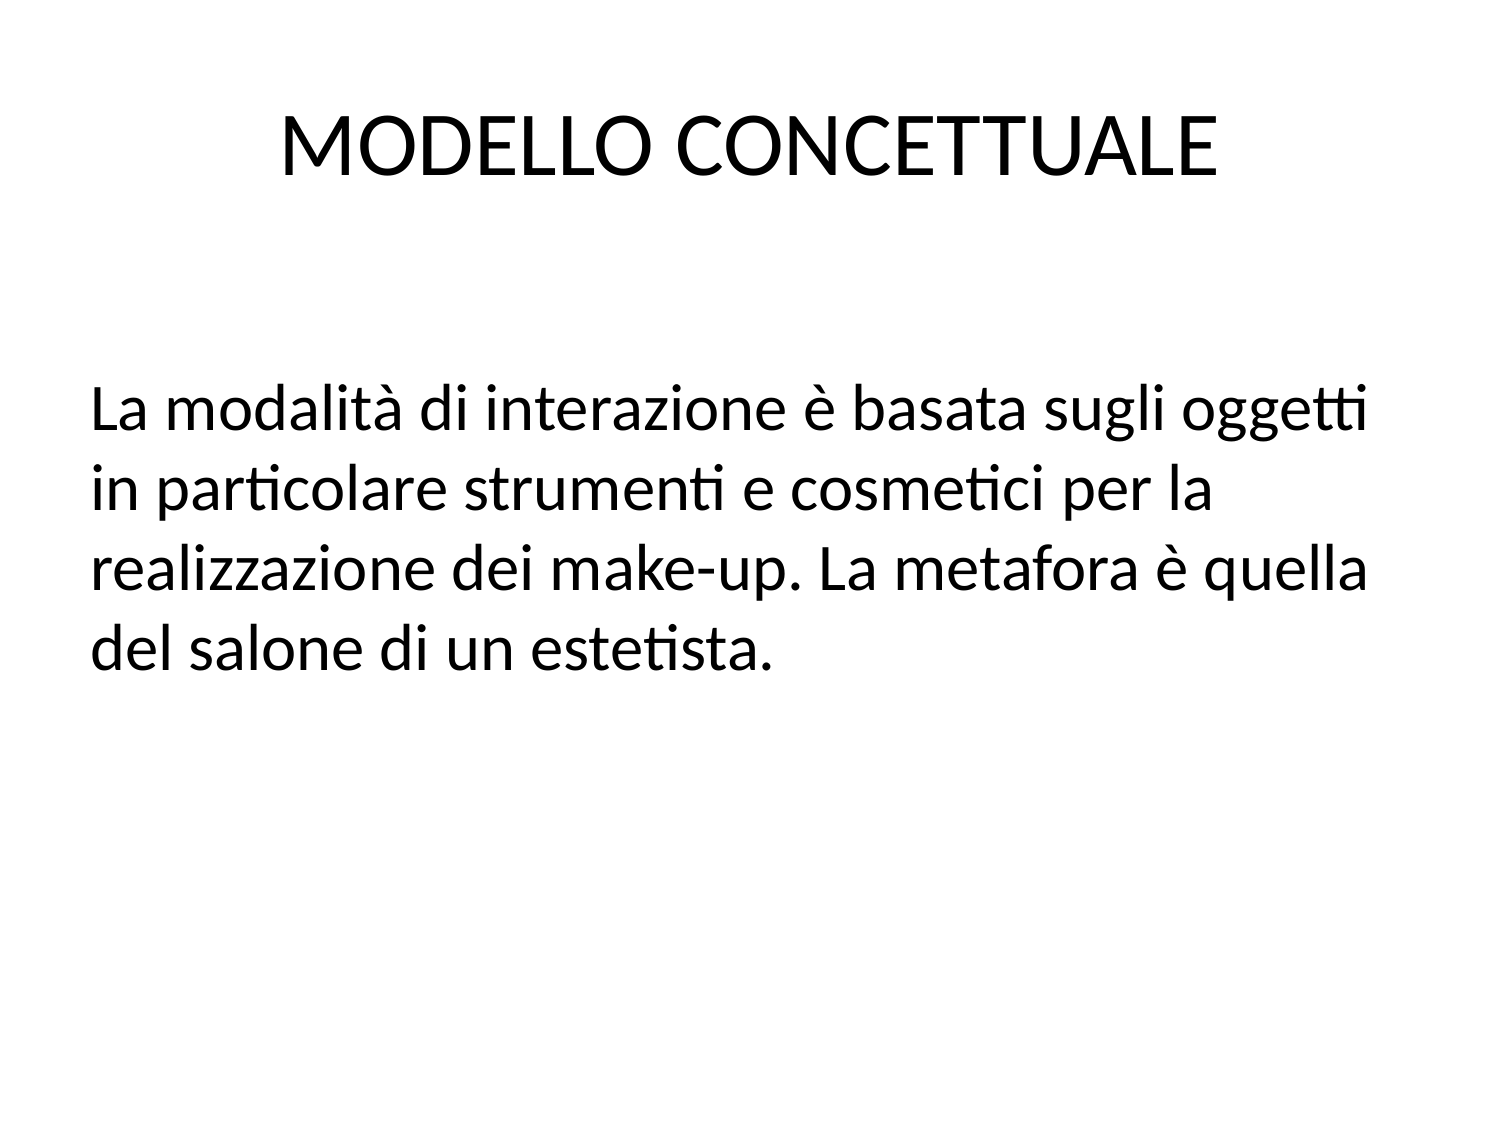

# MODELLO CONCETTUALE

La modalità di interazione è basata sugli oggetti in particolare strumenti e cosmetici per la realizzazione dei make-up. La metafora è quella del salone di un estetista.